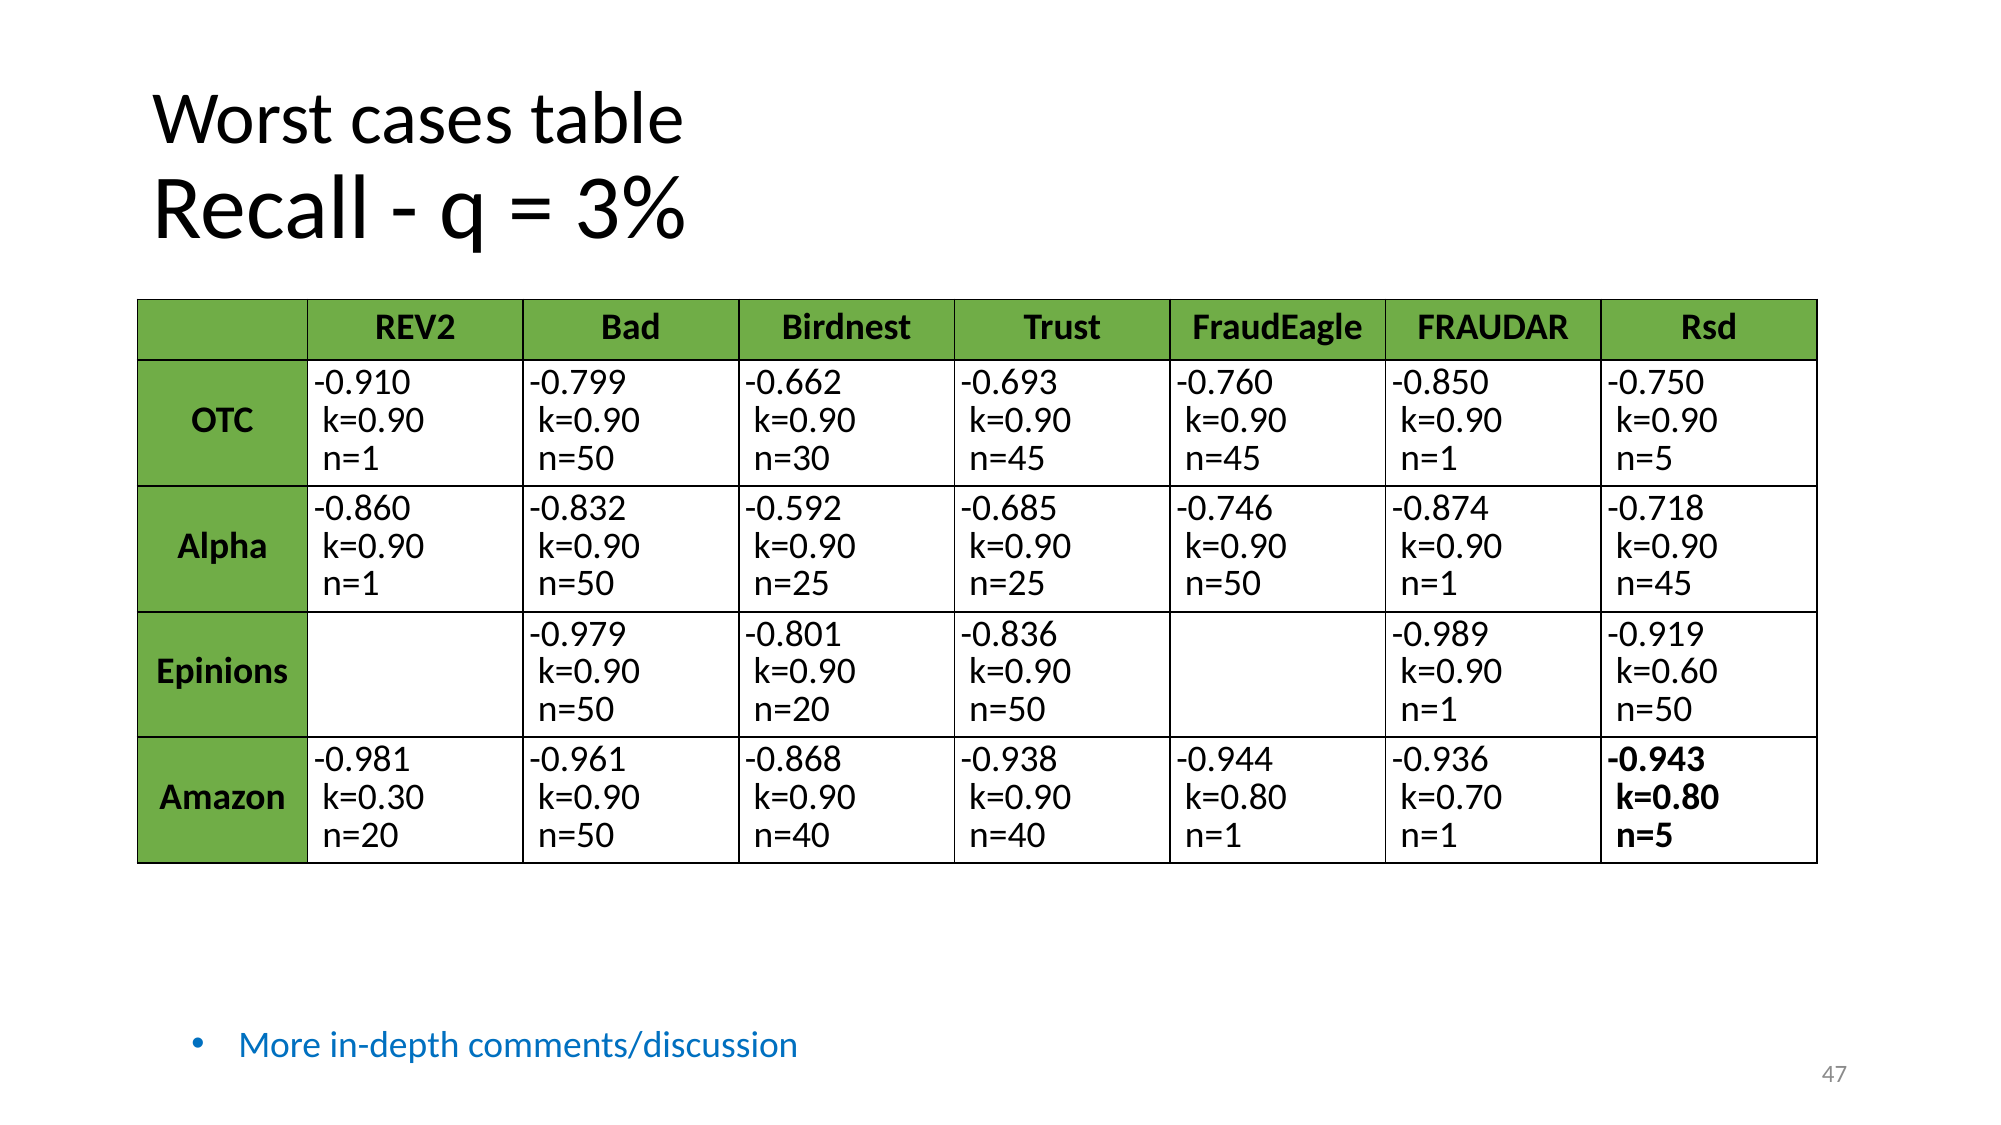

# Worst cases table Recall - q = 3%

|  | REV2 | Bad | Birdnest | Trust | FraudEagle | FRAUDAR | Rsd |
| --- | --- | --- | --- | --- | --- | --- | --- |
| OTC | -0.910   k=0.90   n=1 | -0.799   k=0.90   n=50 | -0.662   k=0.90   n=30 | -0.693   k=0.90   n=45 | -0.760   k=0.90   n=45 | -0.850   k=0.90   n=1 | -0.750   k=0.90   n=5 |
| Alpha | -0.860   k=0.90   n=1 | -0.832   k=0.90   n=50 | -0.592   k=0.90   n=25 | -0.685   k=0.90   n=25 | -0.746   k=0.90   n=50 | -0.874   k=0.90   n=1 | -0.718   k=0.90   n=45 |
| Epinions |  | -0.979   k=0.90   n=50 | -0.801   k=0.90   n=20 | -0.836   k=0.90   n=50 |  | -0.989   k=0.90   n=1 | -0.919   k=0.60   n=50 |
| Amazon | -0.981   k=0.30   n=20 | -0.961   k=0.90   n=50 | -0.868   k=0.90   n=40 | -0.938   k=0.90   n=40 | -0.944   k=0.80   n=1 | -0.936   k=0.70   n=1 | -0.943   k=0.80   n=5 |
More in-depth comments/discussion
47